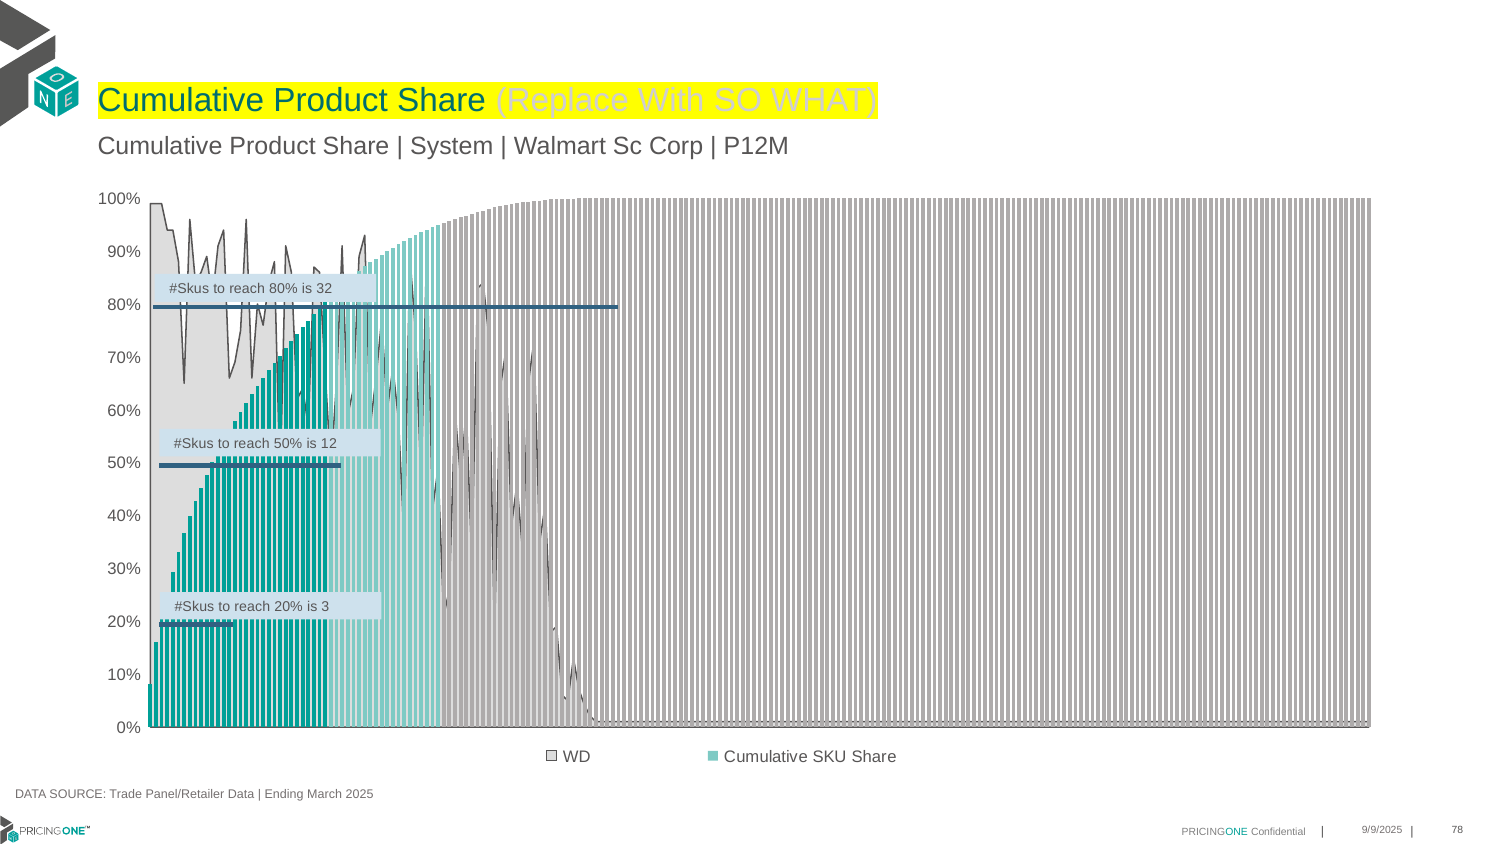

# Cumulative Product Share (Replace With SO WHAT)
Cumulative Product Share | System | Walmart Sc Corp | P12M

### Chart

| Category | WD | Cumulative SKU Share |
|---|---|---|
| Gillette | 0.99 | 0.08132914685494155 |
| Harry's | 0.99 | 0.1601386359625439 |
| Gillette | 0.99 | 0.21319131460999152 |
| Harry's | 0.94 | 0.25340672163864714 |
| Gillette | 0.94 | 0.2934486525806396 |
| Gillette | 0.88 | 0.3318445385739548 |
| Gillette | 0.65 | 0.3669724400168744 |
| Gillette | 0.96 | 0.3989803403898188 |
| Gillette | 0.84 | 0.4270310939574745 |
| Gillette | 0.86 | 0.4528126896589898 |
| Harry's | 0.89 | 0.47676633088753906 |
| Harry's | 0.81 | 0.5005710649407489 |
| Gillette | 0.91 | 0.5217786916596305 |
| Harry's | 0.94 | 0.5410570081325843 |
| Gillette | 0.66 | 0.5599103184946437 |
| Gillette | 0.69 | 0.5783221095529987 |
| Gillette | 0.75 | 0.5958199611467819 |
| Bic | 0.96 | 0.6126262193481155 |
| Gillette | 0.66 | 0.6289490726300455 |
| Schick | 0.8 | 0.6447559684727471 |
| Gillette | 0.76 | 0.6598505307099458 |
| Bic | 0.84 | 0.6747998187428995 |
| Dollar Shav | 0.88 | 0.6888045583279775 |
| Gillette | 0.46 | 0.7025745077131014 |
| Dollar Shav | 0.91 | 0.7163365146954452 |
| Equate | 0.86 | 0.7299927259883573 |
| Gillette | 0.62 | 0.7433624132982262 |
| Bic | 0.64 | 0.7559191735354743 |
| Gillette | 0.57 | 0.7683930828024333 |
| Schick | 0.87 | 0.7807544901488194 |
| Harry's | 0.86 | 0.7929847740224161 |
| Gillette | 0.67 | 0.8042927880081187 |
| Schick | 0.49 | 0.8154184117361174 |
| Van Der Hag | 0.65 | 0.8260559914672566 |
| Bic | 0.91 | 0.8358014123913399 |
| Dollar Shav | 0.59 | 0.8454056590804473 |
| Gillette | 0.64 | 0.8543211555718746 |
| Comfort 3 | 0.89 | 0.8629105431173321 |
| Van Der Hag | 0.93 | 0.8711918629551278 |
| Gillette | 0.57 | 0.878837258329947 |
| Comfort 3 | 0.66 | 0.8860350702924108 |
| Equate | 0.77 | 0.8930598697325761 |
| Equate | 0.6 | 0.8998392684995533 |
| Gillette | 0.68 | 0.9066061372934459 |
| Harry's | 0.58 | 0.9130151412654886 |
| Gillette | 0.35 | 0.9191546014454728 |
| Gillette | 0.89 | 0.9252713091996805 |
| Bic | 0.75 | 0.9306926532379397 |
| Gillette | 0.46 | 0.9355630184076775 |
| Schick | 0.91 | 0.9402263935040968 |
| Gillette | 0.41 | 0.9448581020036988 |
| Gillette | 0.49 | 0.9491402280314317 |
| Gillette | 0.21 | 0.9530115673559282 |
| Harry's | 0.26 | 0.9567155942829055 |
| Bic | 0.6 | 0.9603240582745735 |
| Gillette | 0.47 | 0.963842741867154 |
| Gillette | 0.6 | 0.967198443096762 |
| Gillette | 0.31 | 0.9705378062578753 |
| Bic | 0.83 | 0.9736756837432735 |
| Gillette | 0.84 | 0.9767772933263096 |
| Harry's | 0.74 | 0.9797994823153545 |
| Gillette | 0.17 | 0.9826084626009751 |
| Gillette | 0.64 | 0.9847687961571685 |
| Equate | 0.71 | 0.9868568411429653 |
| Gillette | 0.38 | 0.9888122346104747 |
| Gillette | 0.46 | 0.9907077321282678 |
| Gillette | 0.33 | 0.9920904862530936 |
| Dollar Shav | 0.65 | 0.9934107519015715 |
| Bic | 0.73 | 0.994574047788576 |
| Gillette | 0.35 | 0.9956897716703424 |
| Gillette | 0.42 | 0.9967420524765509 |
| Gillette | 0.18 | 0.9976616577278011 |
| Gillette | 0.19 | 0.9984436015318161 |
| Schick | 0.06 | 0.9988381291441906 |
| Schick | 0.05 | 0.9991708859465298 |
| Cremo | 0.13 | 0.9994691157882317 |
| Cremo | 0.07 | 0.9996131023136862 |
| Bic | 0.04 | 0.9997295290792126 |
| Comfort 3 | 0.02 | 0.9997679671495632 |
| Bic | 0.01 | 0.9997951629256197 |
| Bic | 0.01 | 0.9998185368710257 |
| Gillette | 0.01 | 0.9998351153062278 |
| Schick | 0.01 | 0.9998500832844892 |
| Harry's | 0.01 | 0.9998629188666734 |
| Dollar Shav | 0.01 | 0.999875479744049 |
| Harry's | 0.01 | 0.9998877212770845 |
| Gillette | 0.01 | 0.9998991627323648 |
| Gillette | 0.01 | 0.9999075755671297 |
| Gillette | 0.01 | 0.9999144637902067 |
| Dollar Shav | 0.01 | 0.999920857544628 |
| All Others | 0.01 | 0.9999267156246725 |
| Gillette | 0.01 | 0.9999317736269618 |
| Dollar Shav | 0.01 | 0.9999366839754165 |
| Schick | 0.01 | 0.9999415393829094 |
| Schick | 0.01 | 0.9999451071116118 |
| Harry's | 0.01 | 0.9999479674754319 |
| Gillette | 0.01 | 0.9999507728982903 |
| All Others | 0.01 | 0.9999534993435161 |
| Schick | 0.01 | 0.9999562086196914 |
| Gillette | 0.01 | 0.9999587942787028 |
| Gillette | 0.01 | 0.9999612322838796 |
| Equate | 0.01 | 0.999963532936652 |
| Dollar Shav | 0.01 | 0.9999658129865637 |
| Gillette | 0.01 | 0.9999679591178813 |
| Harry's | 0.01 | 0.9999697653019981 |
| Van Der Hag | 0.01 | 0.9999713620236984 |
| Comfort 3 | 0.01 | 0.9999726119305777 |
| Gillette | 0.01 | 0.9999737347864831 |
| Gillette | 0.01 | 0.9999748439071481 |
| Schick | 0.01 | 0.9999759152559018 |
| Gillette | 0.01 | 0.9999769522665545 |
| Dollar Shav | 0.01 | 0.9999779240348151 |
| Gillette | 0.01 | 0.9999788580311645 |
| Gillette | 0.01 | 0.9999797851598937 |
| Equate | 0.01 | 0.9999806745167117 |
| Schick | 0.01 | 0.9999815535720994 |
| Cremo | 0.01 | 0.9999824120246265 |
| Gillette | 0.01 | 0.9999832430066726 |
| Bic | 0.01 | 0.999984015613947 |
| Gillette | 0.01 | 0.9999847470155 |
| Schick | 0.01 | 0.9999854543803822 |
| Gillette | 0.01 | 0.9999861342747837 |
| Gillette | 0.01 | 0.9999867901325143 |
| Cremo | 0.01 | 0.9999873910492832 |
| Gillette | 0.01 | 0.999987985098432 |
| Schick | 0.01 | 0.9999885276404291 |
| Harry's | 0.01 | 0.9999890598809958 |
| Schick | 0.01 | 0.9999895749525121 |
| Schick | 0.01 | 0.9999900625535474 |
| Dollar Shav | 0.01 | 0.999990526117912 |
| Unilever: A | 0.01 | 0.9999909347413148 |
| Schick | 0.01 | 0.9999913364970975 |
| Gillette | 0.01 | 0.9999917039147791 |
| Schick | 0.01 | 0.9999920404281697 |
| Schick | 0.01 | 0.9999923666401299 |
| Schick | 0.01 | 0.9999926722492295 |
| Bic | 0.01 | 0.9999929675568988 |
| Gillette | 0.01 | 0.999993259430758 |
| Gillette | 0.01 | 0.999993544436997 |
| Bic | 0.01 | 0.9999938157079955 |
| Equate | 0.01 | 0.9999940766775637 |
| Schick | 0.01 | 0.9999943342133218 |
| Schick | 0.01 | 0.9999945814476496 |
| Schick | 0.01 | 0.9999948286819774 |
| Dollar Shav | 0.01 | 0.9999950518796344 |
| Gillette | 0.01 | 0.9999952544744308 |
| Gillette | 0.01 | 0.9999954570692272 |
| Edgewell Pe | 0.01 | 0.9999956562302135 |
| Gillette | 0.01 | 0.9999958519573896 |
| Gillette | 0.01 | 0.9999960442507556 |
| Van Der Hag | 0.01 | 0.9999962296765015 |
| Gillette | 0.01 | 0.999996404800817 |
| Gillette | 0.01 | 0.999996562756082 |
| Van Der Hag | 0.01 | 0.9999967207113469 |
| Bic | 0.01 | 0.9999968717989917 |
| Gillette | 0.01 | 0.9999970125852061 |
| Gillette | 0.01 | 0.9999971465038003 |
| Schick | 0.01 | 0.9999972769885844 |
| Equate | 0.01 | 0.9999974040395584 |
| Gillette | 0.01 | 0.9999975276567222 |
| Gillette | 0.01 | 0.9999976512738861 |
| Schick | 0.01 | 0.9999977748910499 |
| Dollar Shav | 0.01 | 0.9999978950744037 |
| Gillette | 0.01 | 0.9999980118239474 |
| Gillette | 0.01 | 0.9999981148382506 |
| Equate | 0.01 | 0.9999982075511236 |
| Bic | 0.01 | 0.9999982968301864 |
| Gillette | 0.01 | 0.9999983792416289 |
| Gillette | 0.01 | 0.9999984616530715 |
| Gillette | 0.01 | 0.9999985406307039 |
| Equate | 0.01 | 0.9999986161745263 |
| Edgewell Pe | 0.01 | 0.9999986882845386 |
| Schick | 0.01 | 0.9999987603945509 |
| Gillette | 0.01 | 0.999998825636943 |
| Schick | 0.01 | 0.9999988840117148 |
| Schick | 0.01 | 0.9999989423864866 |
| All Others | 0.01 | 0.9999990007612584 |
| Gillette | 0.01 | 0.9999990591360302 |
| Schick | 0.01 | 0.9999991106431818 |
| Gillette | 0.01 | 0.9999991621503335 |
| Gillette | 0.01 | 0.9999992136574851 |
| Harry's | 0.01 | 0.9999992651646368 |
| Schick | 0.01 | 0.9999993166717884 |
| Schick | 0.01 | 0.99999936474513 |
| Schick | 0.01 | 0.9999994128184715 |
| Equate | 0.01 | 0.999999460891813 |
| Gillette | 0.01 | 0.9999995055313444 |
| Gillette | 0.01 | 0.9999995467370657 |
| Schick | 0.01 | 0.9999995810751667 |
| Gillette | 0.01 | 0.9999996154132678 |
| Gillette | 0.01 | 0.9999996463175588 |
| Schick | 0.01 | 0.9999996772218498 |
| Schick | 0.01 | 0.9999997081261408 |
| Gillette | 0.01 | 0.9999997321628116 |
| Dollar Shav | 0.01 | 0.9999997561994823 |
| Equate | 0.01 | 0.9999997802361531 |
| Gillette | 0.01 | 0.9999998042728239 |
| Gillette | 0.01 | 0.9999998248756845 |
| Equate | 0.01 | 0.9999998454785451 |
| Personna | 0.01 | 0.9999998626475957 |
| Edgewell Pe | 0.01 | 0.999999876382836 |
| Unilever: A | 0.01 | 0.9999998901180764 |
| Dollar Shav | 0.01 | 0.9999999038533168 |
| Schick | 0.01 | 0.9999999141547472 |
| Schick | 0.01 | 0.9999999244561776 |
| Equate | 0.01 | 0.999999934757608 |
| Gillette | 0.01 | 0.9999999450590383 |
| Gillette | 0.01 | 0.9999999519266586 |
| Gillette | 0.01 | 0.9999999587942788 |
| Procter & G | 0.01 | 0.9999999656618991 |
| Schick | 0.01 | 0.9999999725295193 |
| Gillette | 0.01 | 0.9999999793971396 |
| All Others | 0.01 | 0.9999999862647598 |
| Gillette | 0.01 | 0.99999998969857 |
| Gillette | 0.01 | 0.9999999931323801 |
| Private Lab | 0.01 | 0.9999999965661902 |
| Schick | 0.01 | 1.0000000000000002 |
#Skus to reach 80% is 32
#Skus to reach 50% is 12
#Skus to reach 20% is 3
DATA SOURCE: Trade Panel/Retailer Data | Ending March 2025

9/9/2025
78